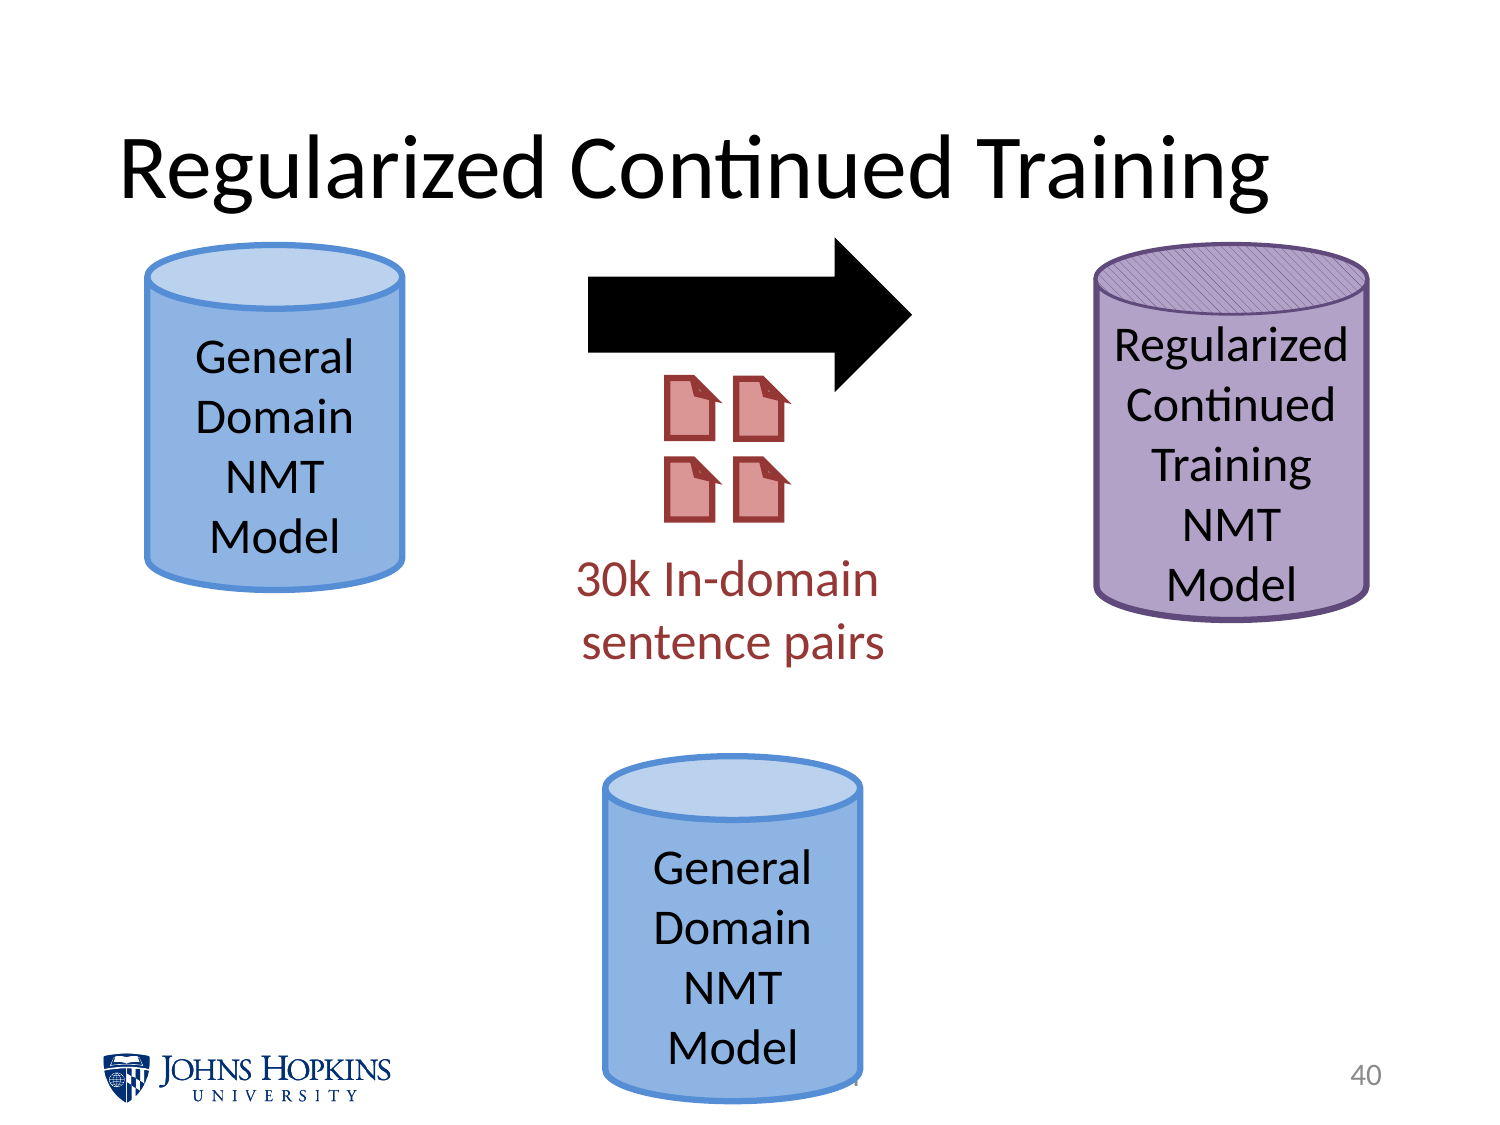

# Regularized Continued Training

General Domain
NMT
Model

Regularized
Continued Training
NMT
Model

30k In-domain
 sentence pairs

General Domain
NMT
Model
Huda Khayrallah
40